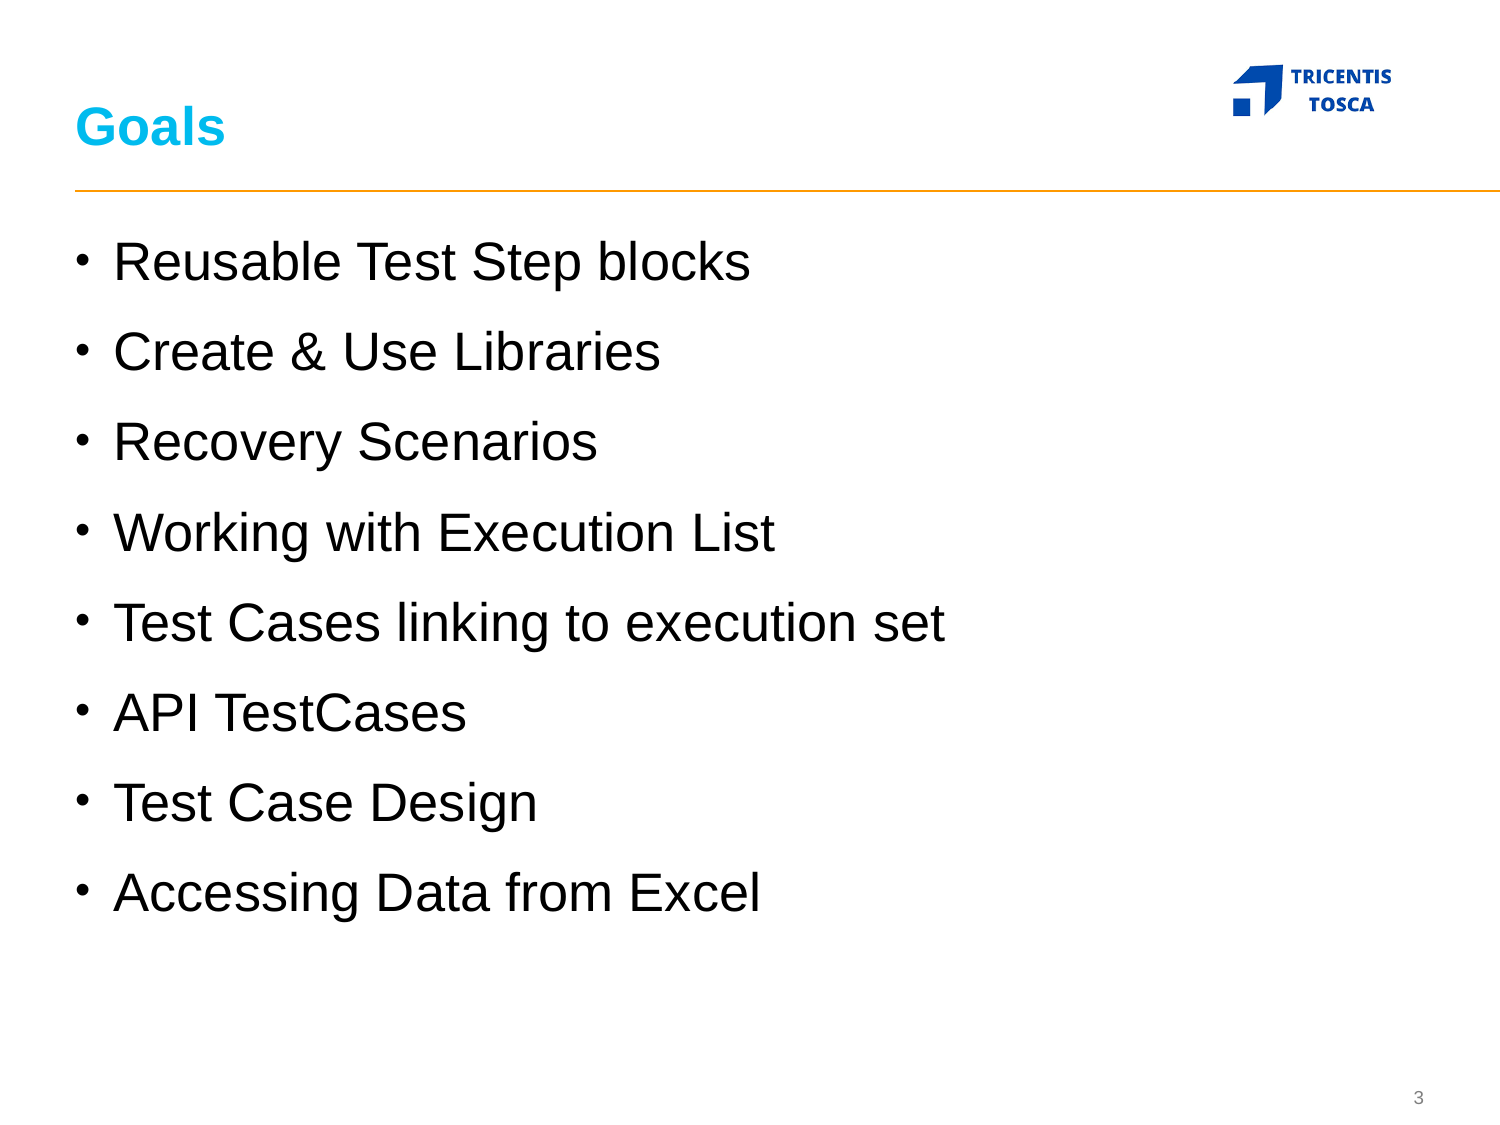

# Goals
Reusable Test Step blocks
Create & Use Libraries
Recovery Scenarios
Working with Execution List
Test Cases linking to execution set
API TestCases
Test Case Design
Accessing Data from Excel